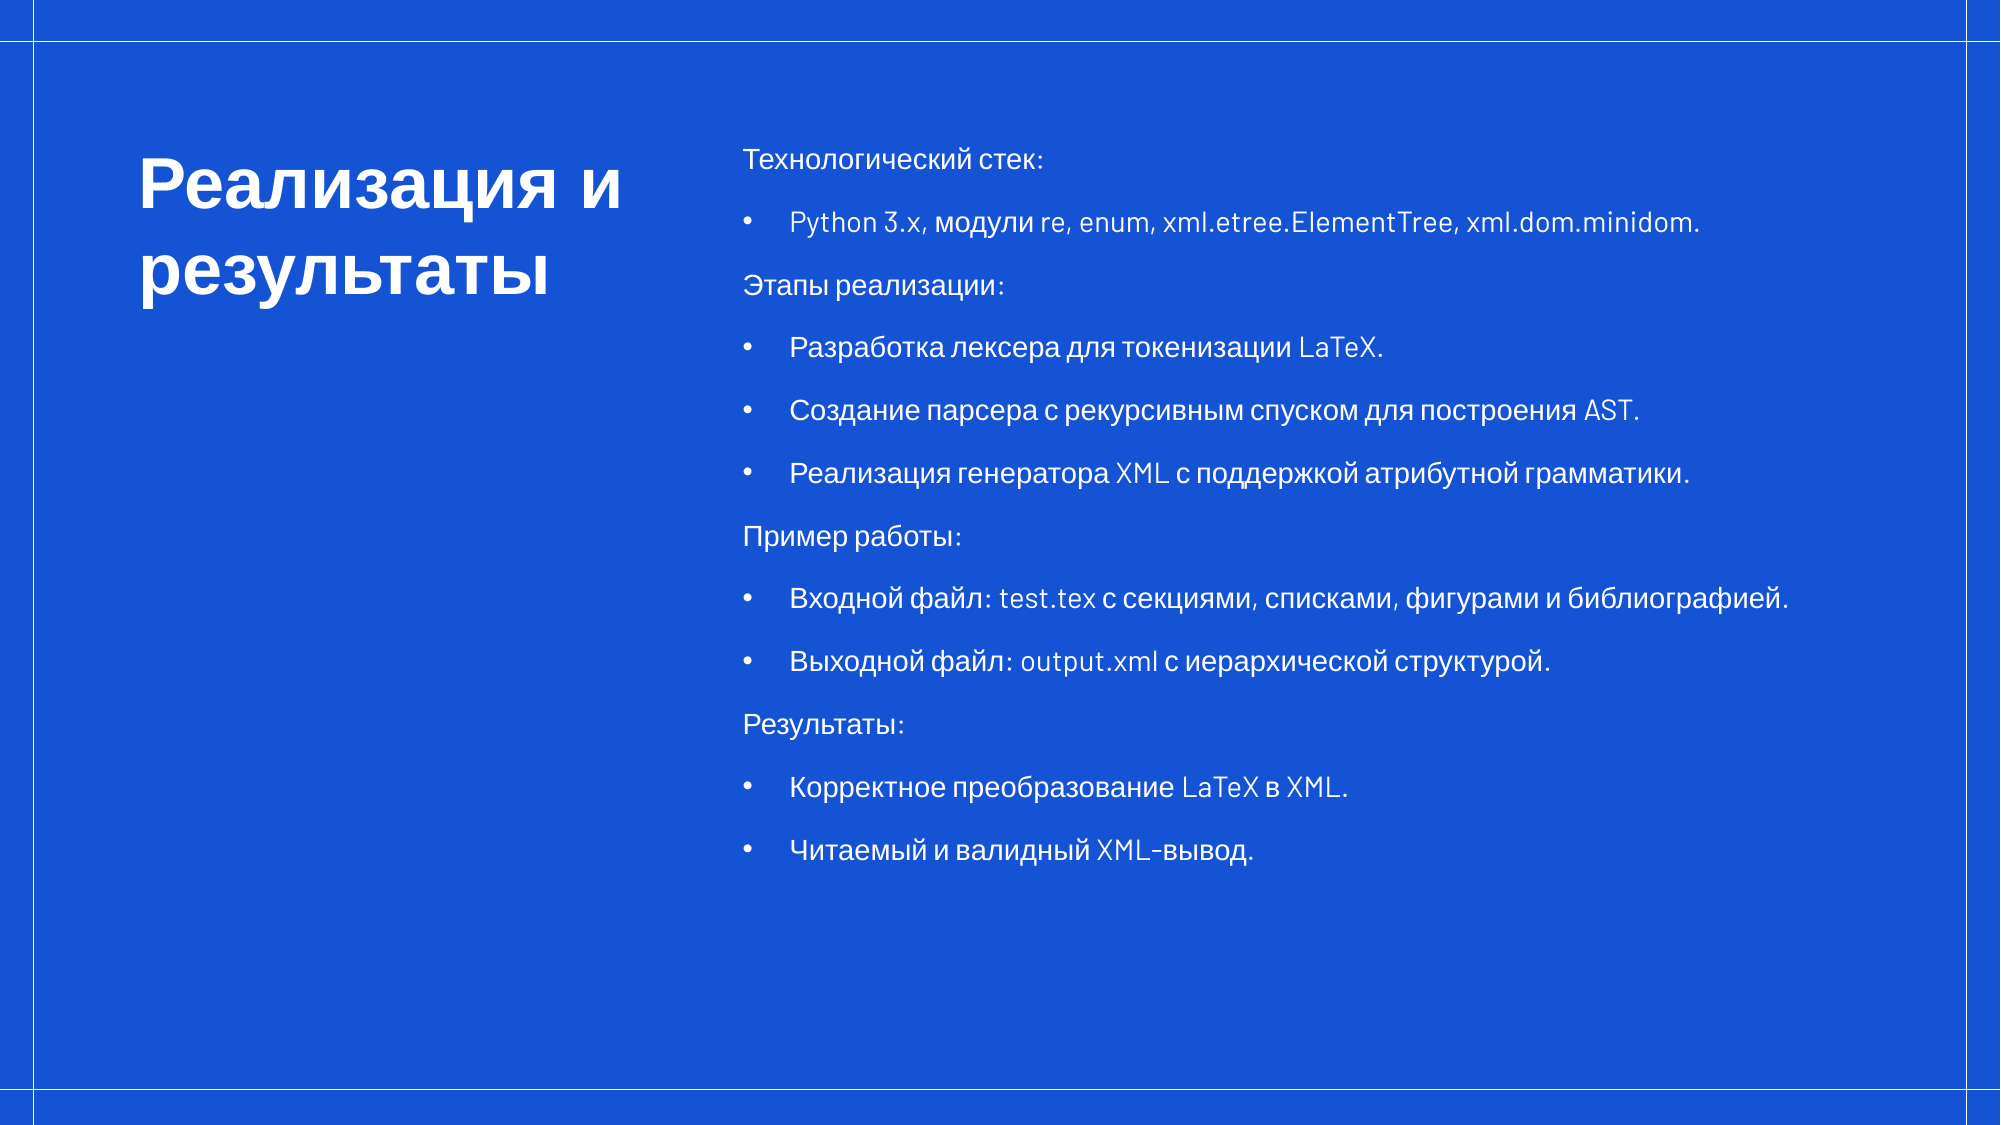

# Реализация и результаты
Технологический стек:
Python 3.x, модули re, enum, xml.etree.ElementTree, xml.dom.minidom.
Этапы реализации:
Разработка лексера для токенизации LaTeX.
Создание парсера с рекурсивным спуском для построения AST.
Реализация генератора XML с поддержкой атрибутной грамматики.
Пример работы:
Входной файл: test.tex с секциями, списками, фигурами и библиографией.
Выходной файл: output.xml с иерархической структурой.
Результаты:
Корректное преобразование LaTeX в XML.
Читаемый и валидный XML-вывод.